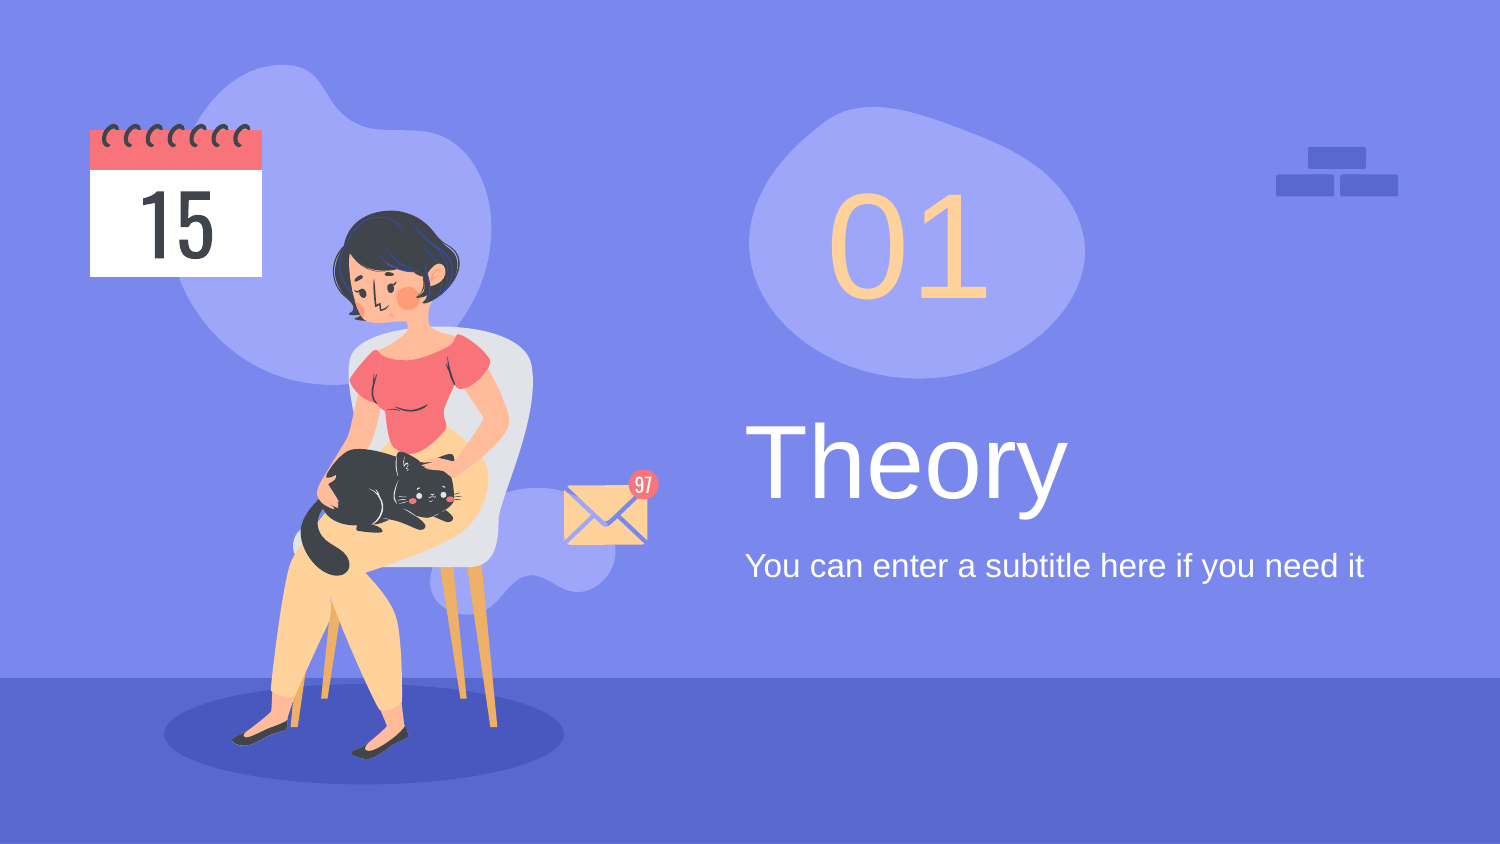

01

# Theory

You can enter a subtitle here if you need it